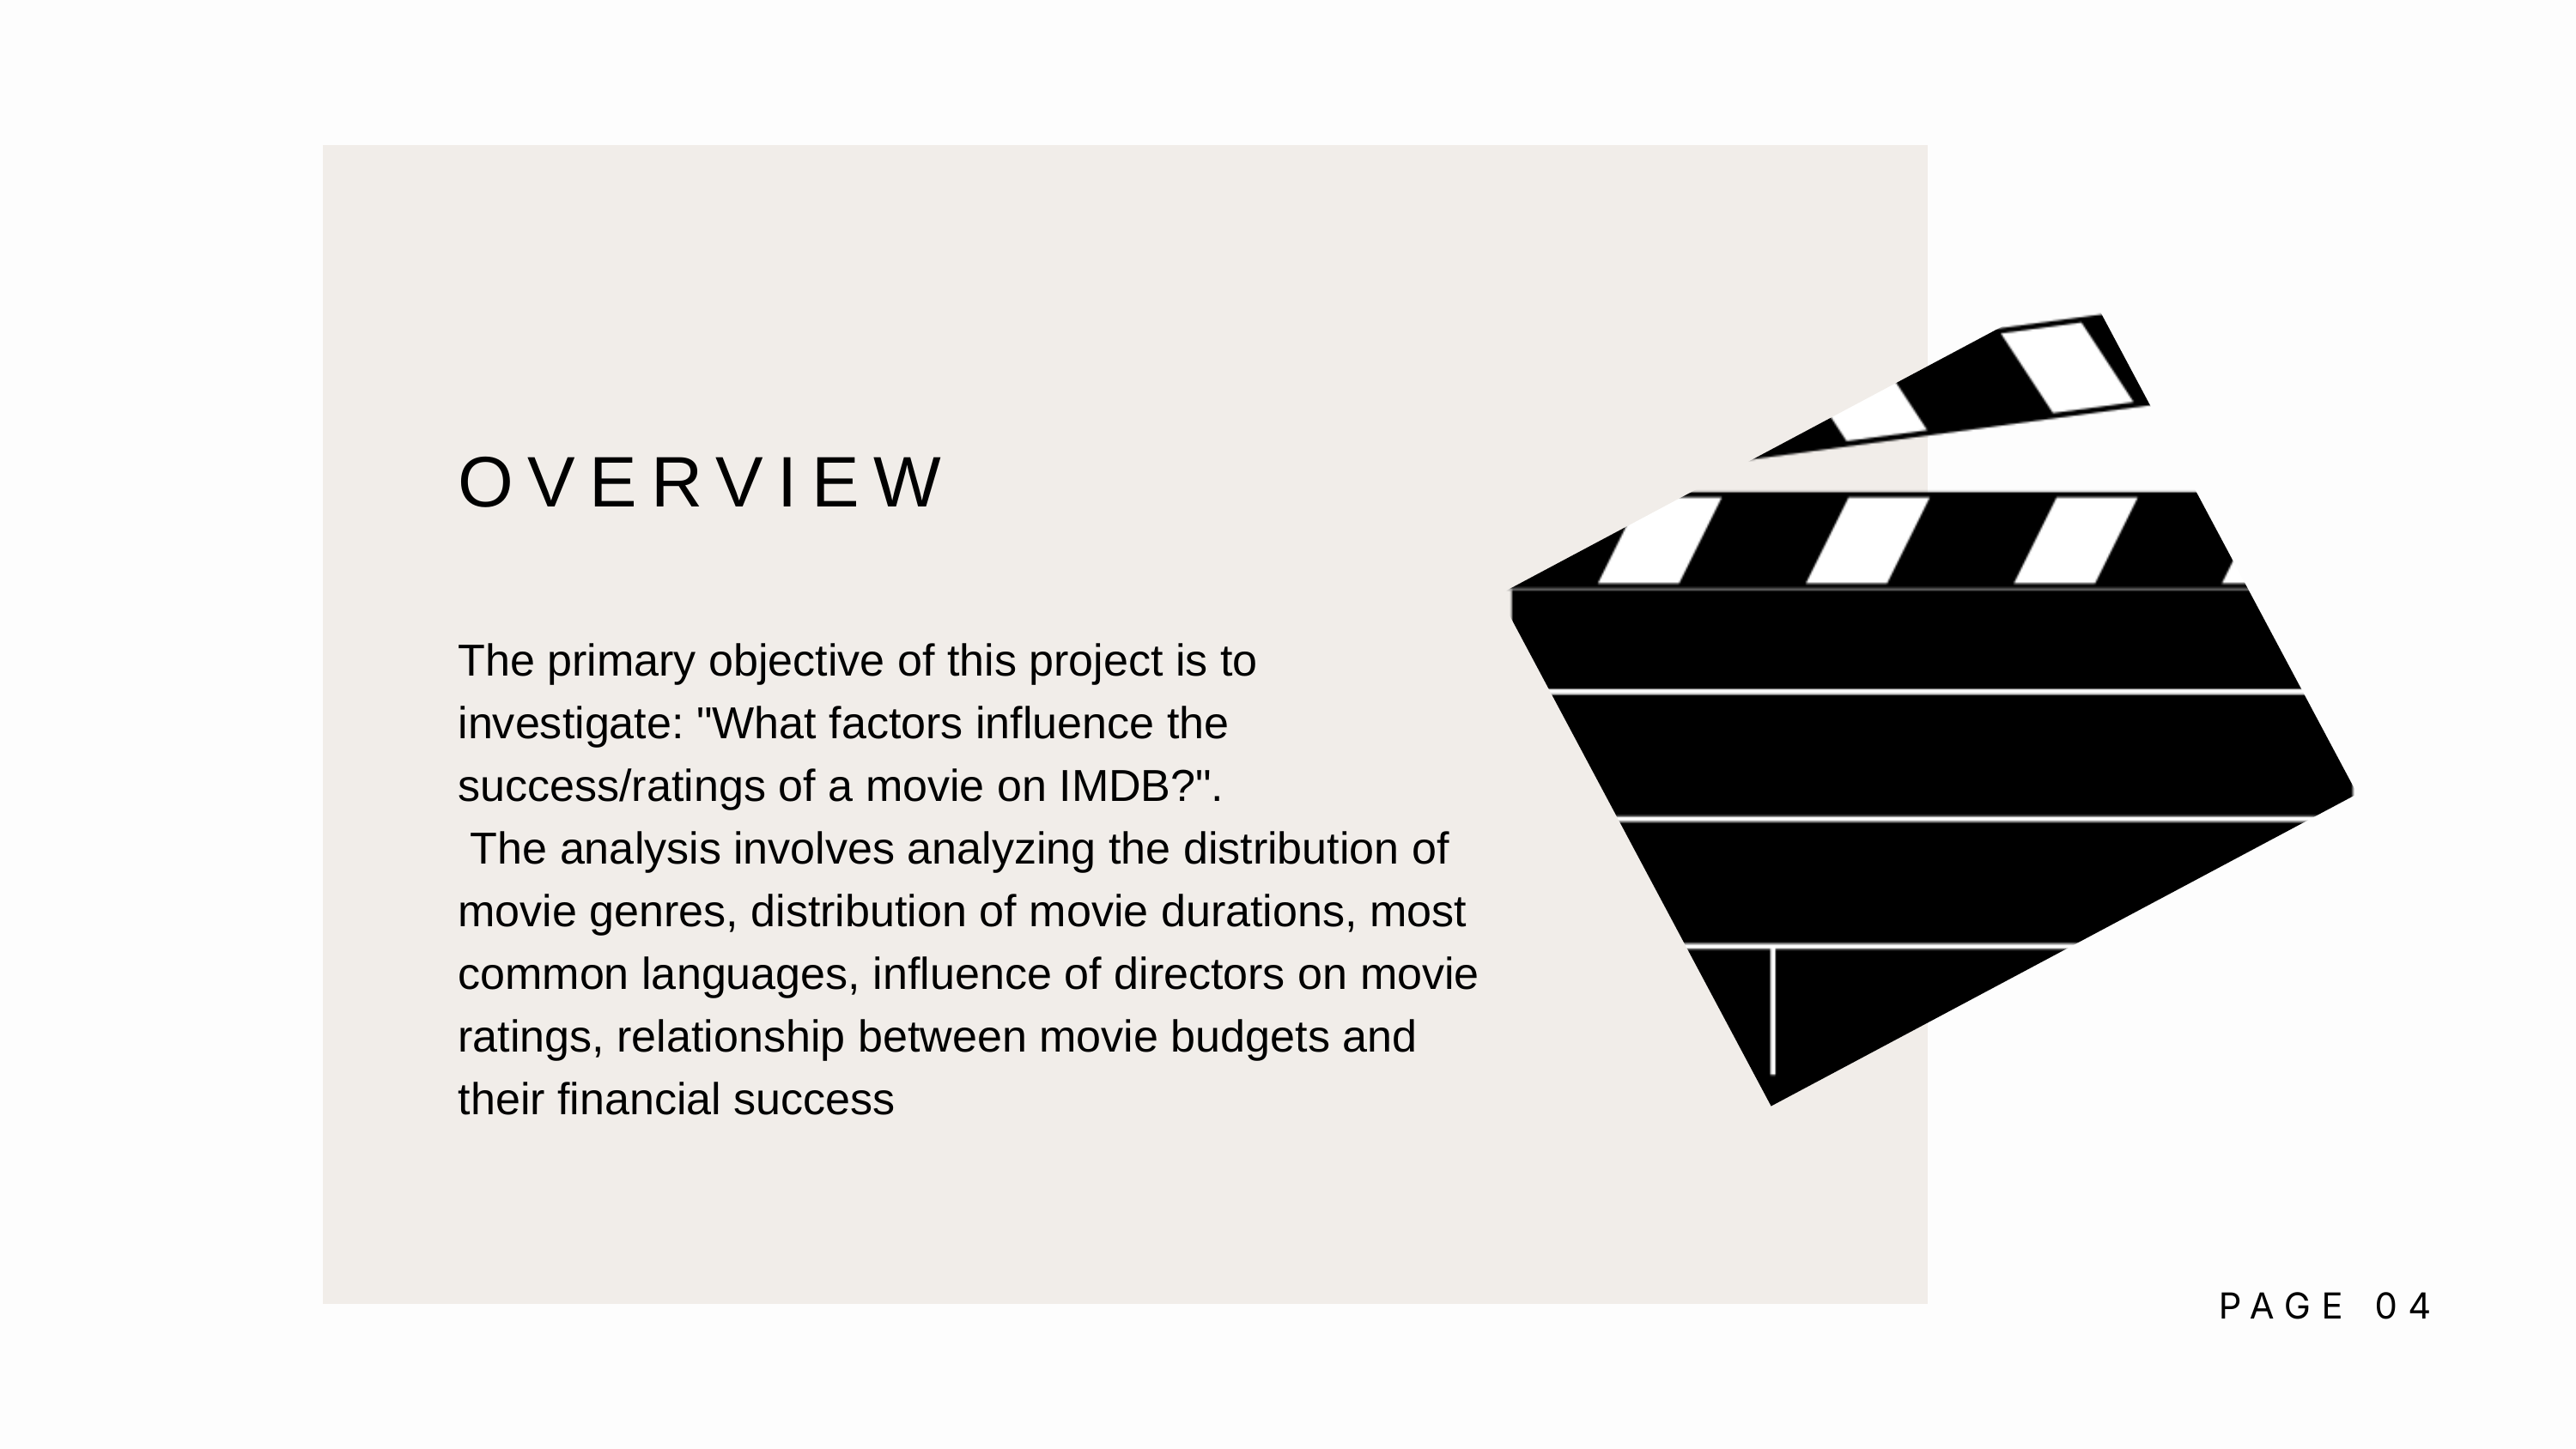

OVERVIEW
The primary objective of this project is to investigate: "What factors influence the success/ratings of a movie on IMDB?".
 The analysis involves analyzing the distribution of movie genres, distribution of movie durations, most common languages, influence of directors on movie ratings, relationship between movie budgets and their financial success
PAGE 04